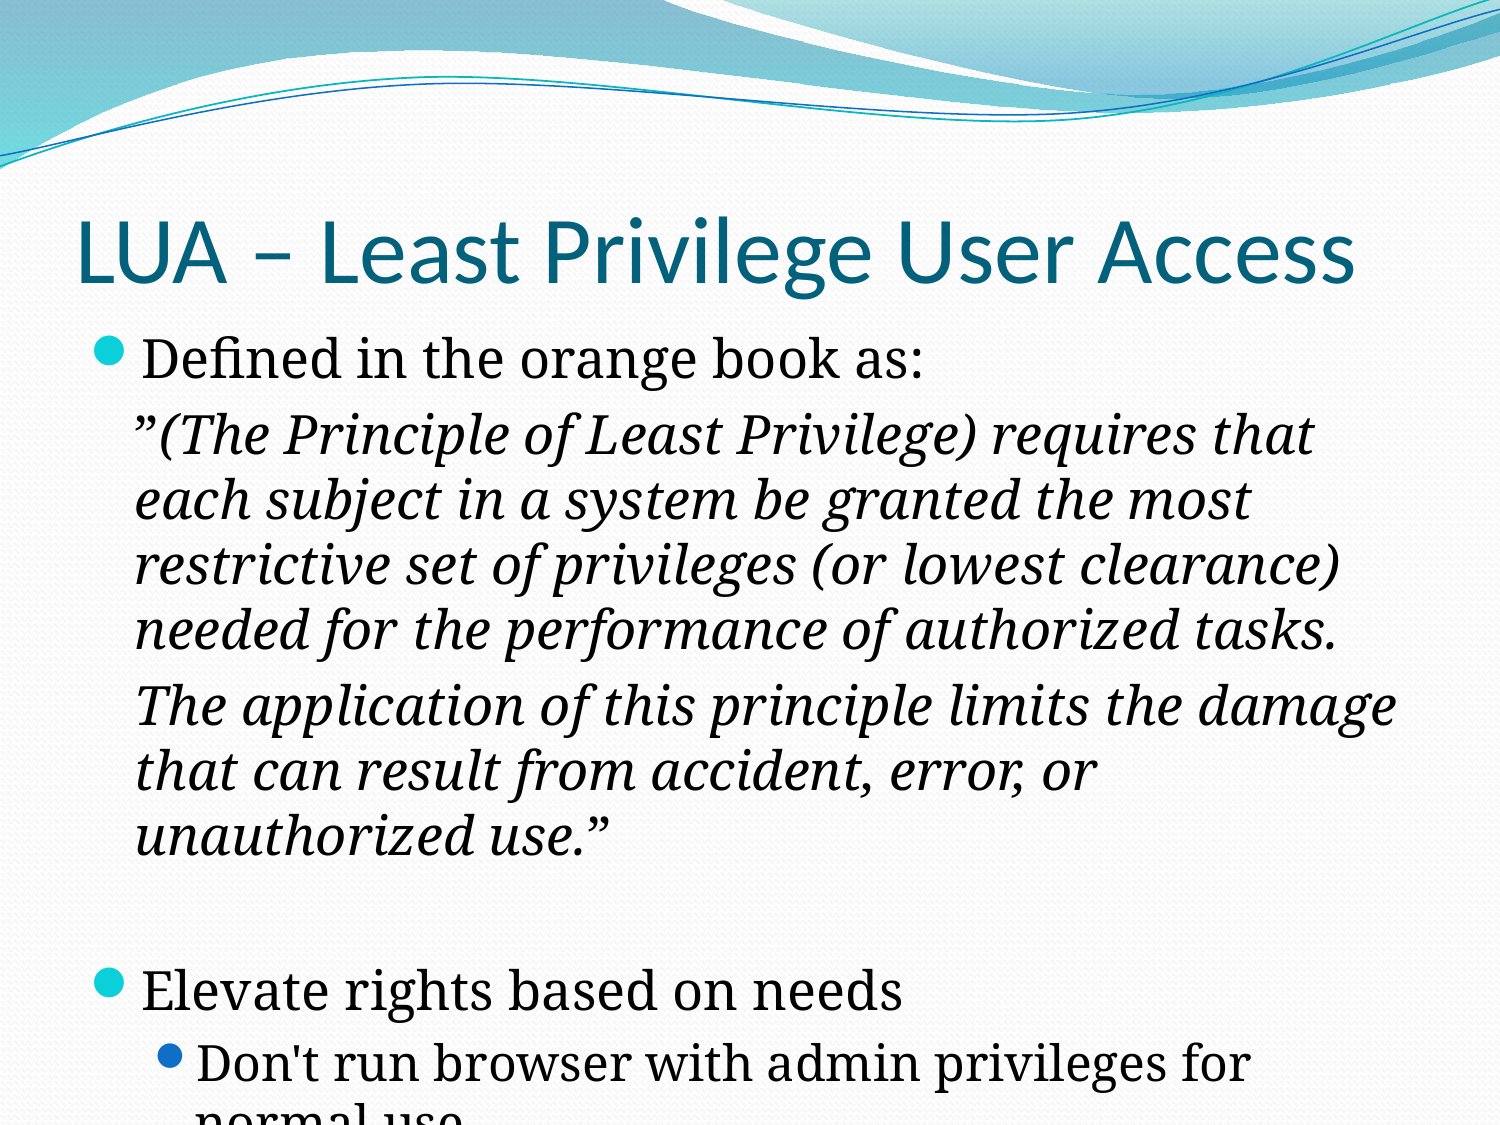

# LUA – Least Privilege User Access
Defined in the orange book as:
	”(The Principle of Least Privilege) requires that each subject in a system be granted the most restrictive set of privileges (or lowest clearance) needed for the performance of authorized tasks.
	The application of this principle limits the damage that can result from accident, error, or unauthorized use.”

Elevate rights based on needs
Don't run browser with admin privileges for normal use